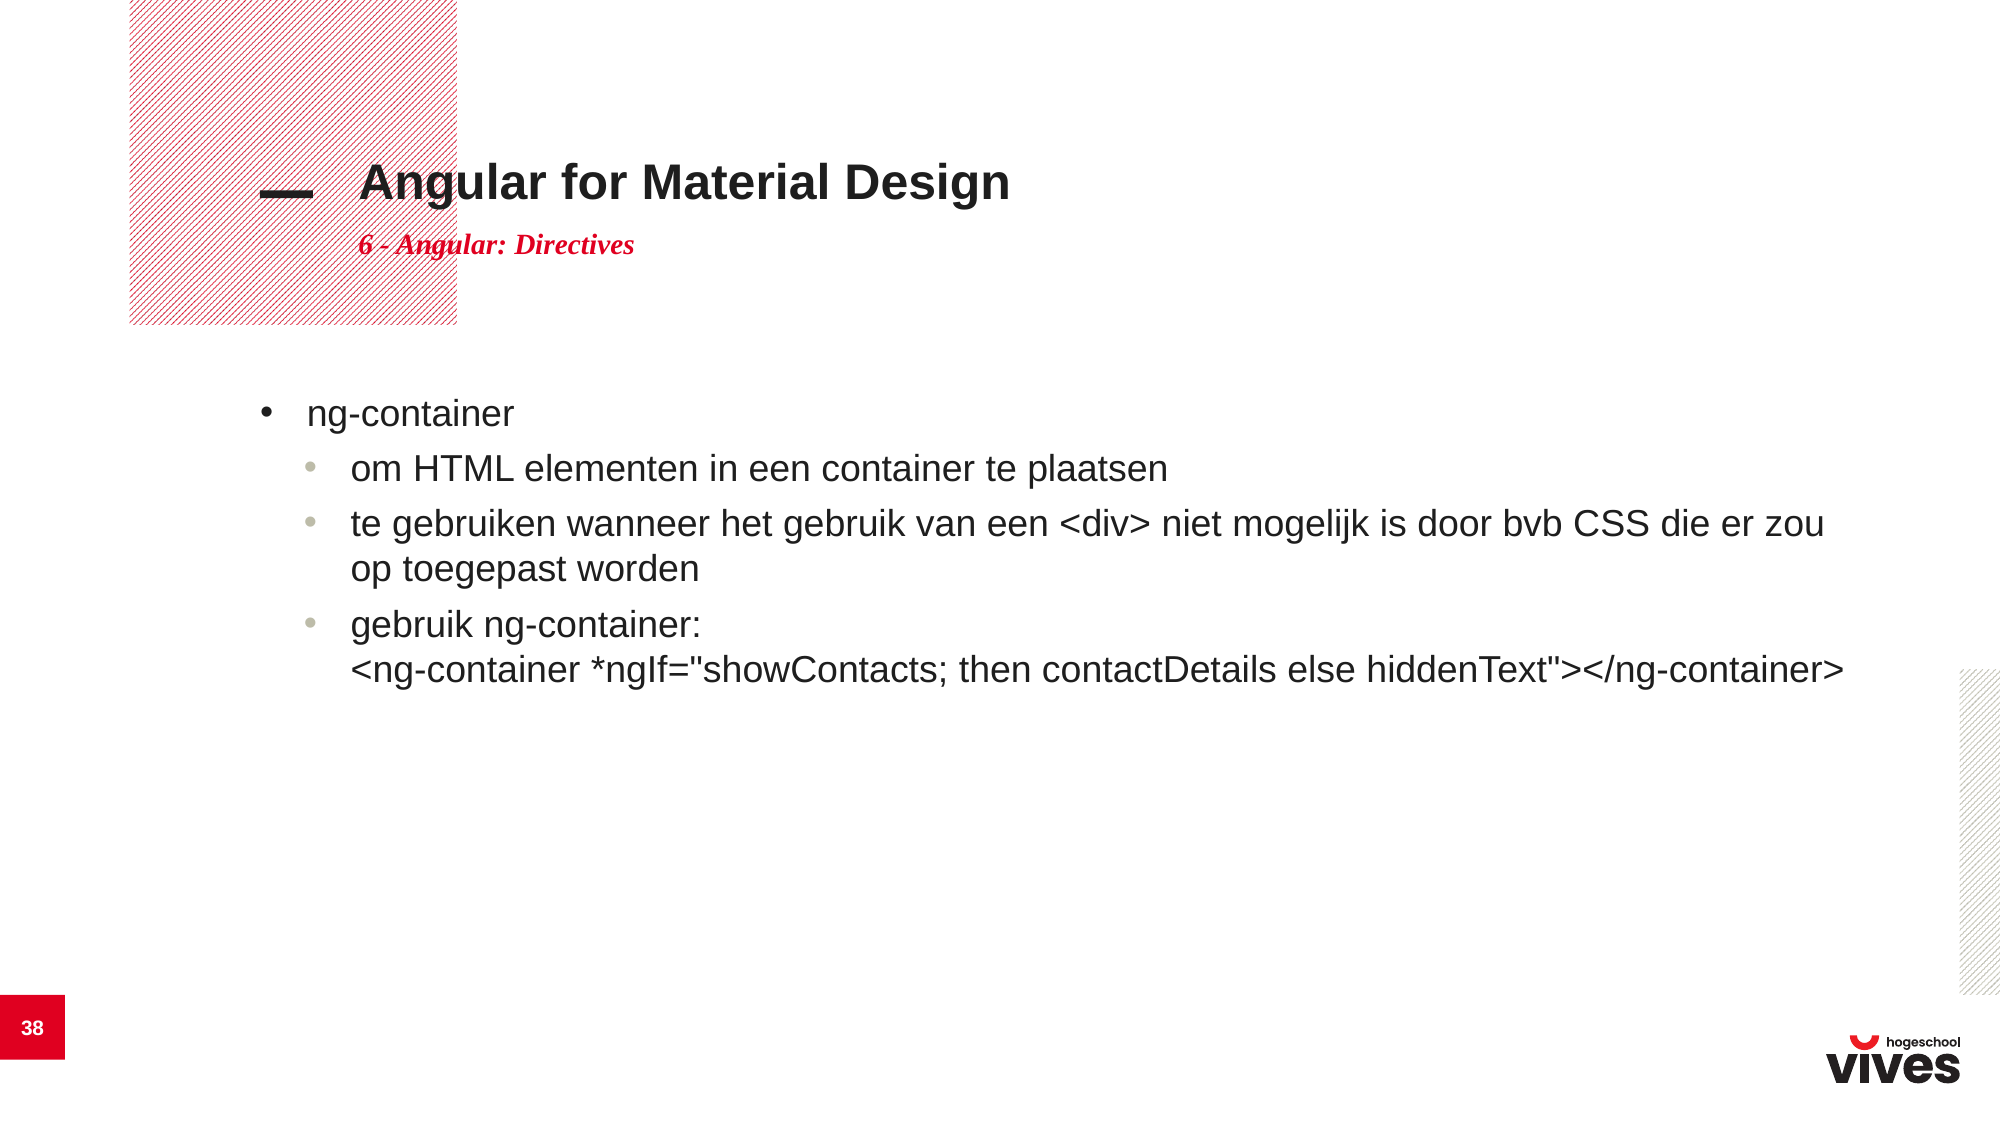

# Angular for Material Design
6 - Angular: Directives
ng-container
om HTML elementen in een container te plaatsen
te gebruiken wanneer het gebruik van een <div> niet mogelijk is door bvb CSS die er zou op toegepast worden
gebruik ng-container:
<ng-container *ngIf="showContacts; then contactDetails else hiddenText"></ng-container>